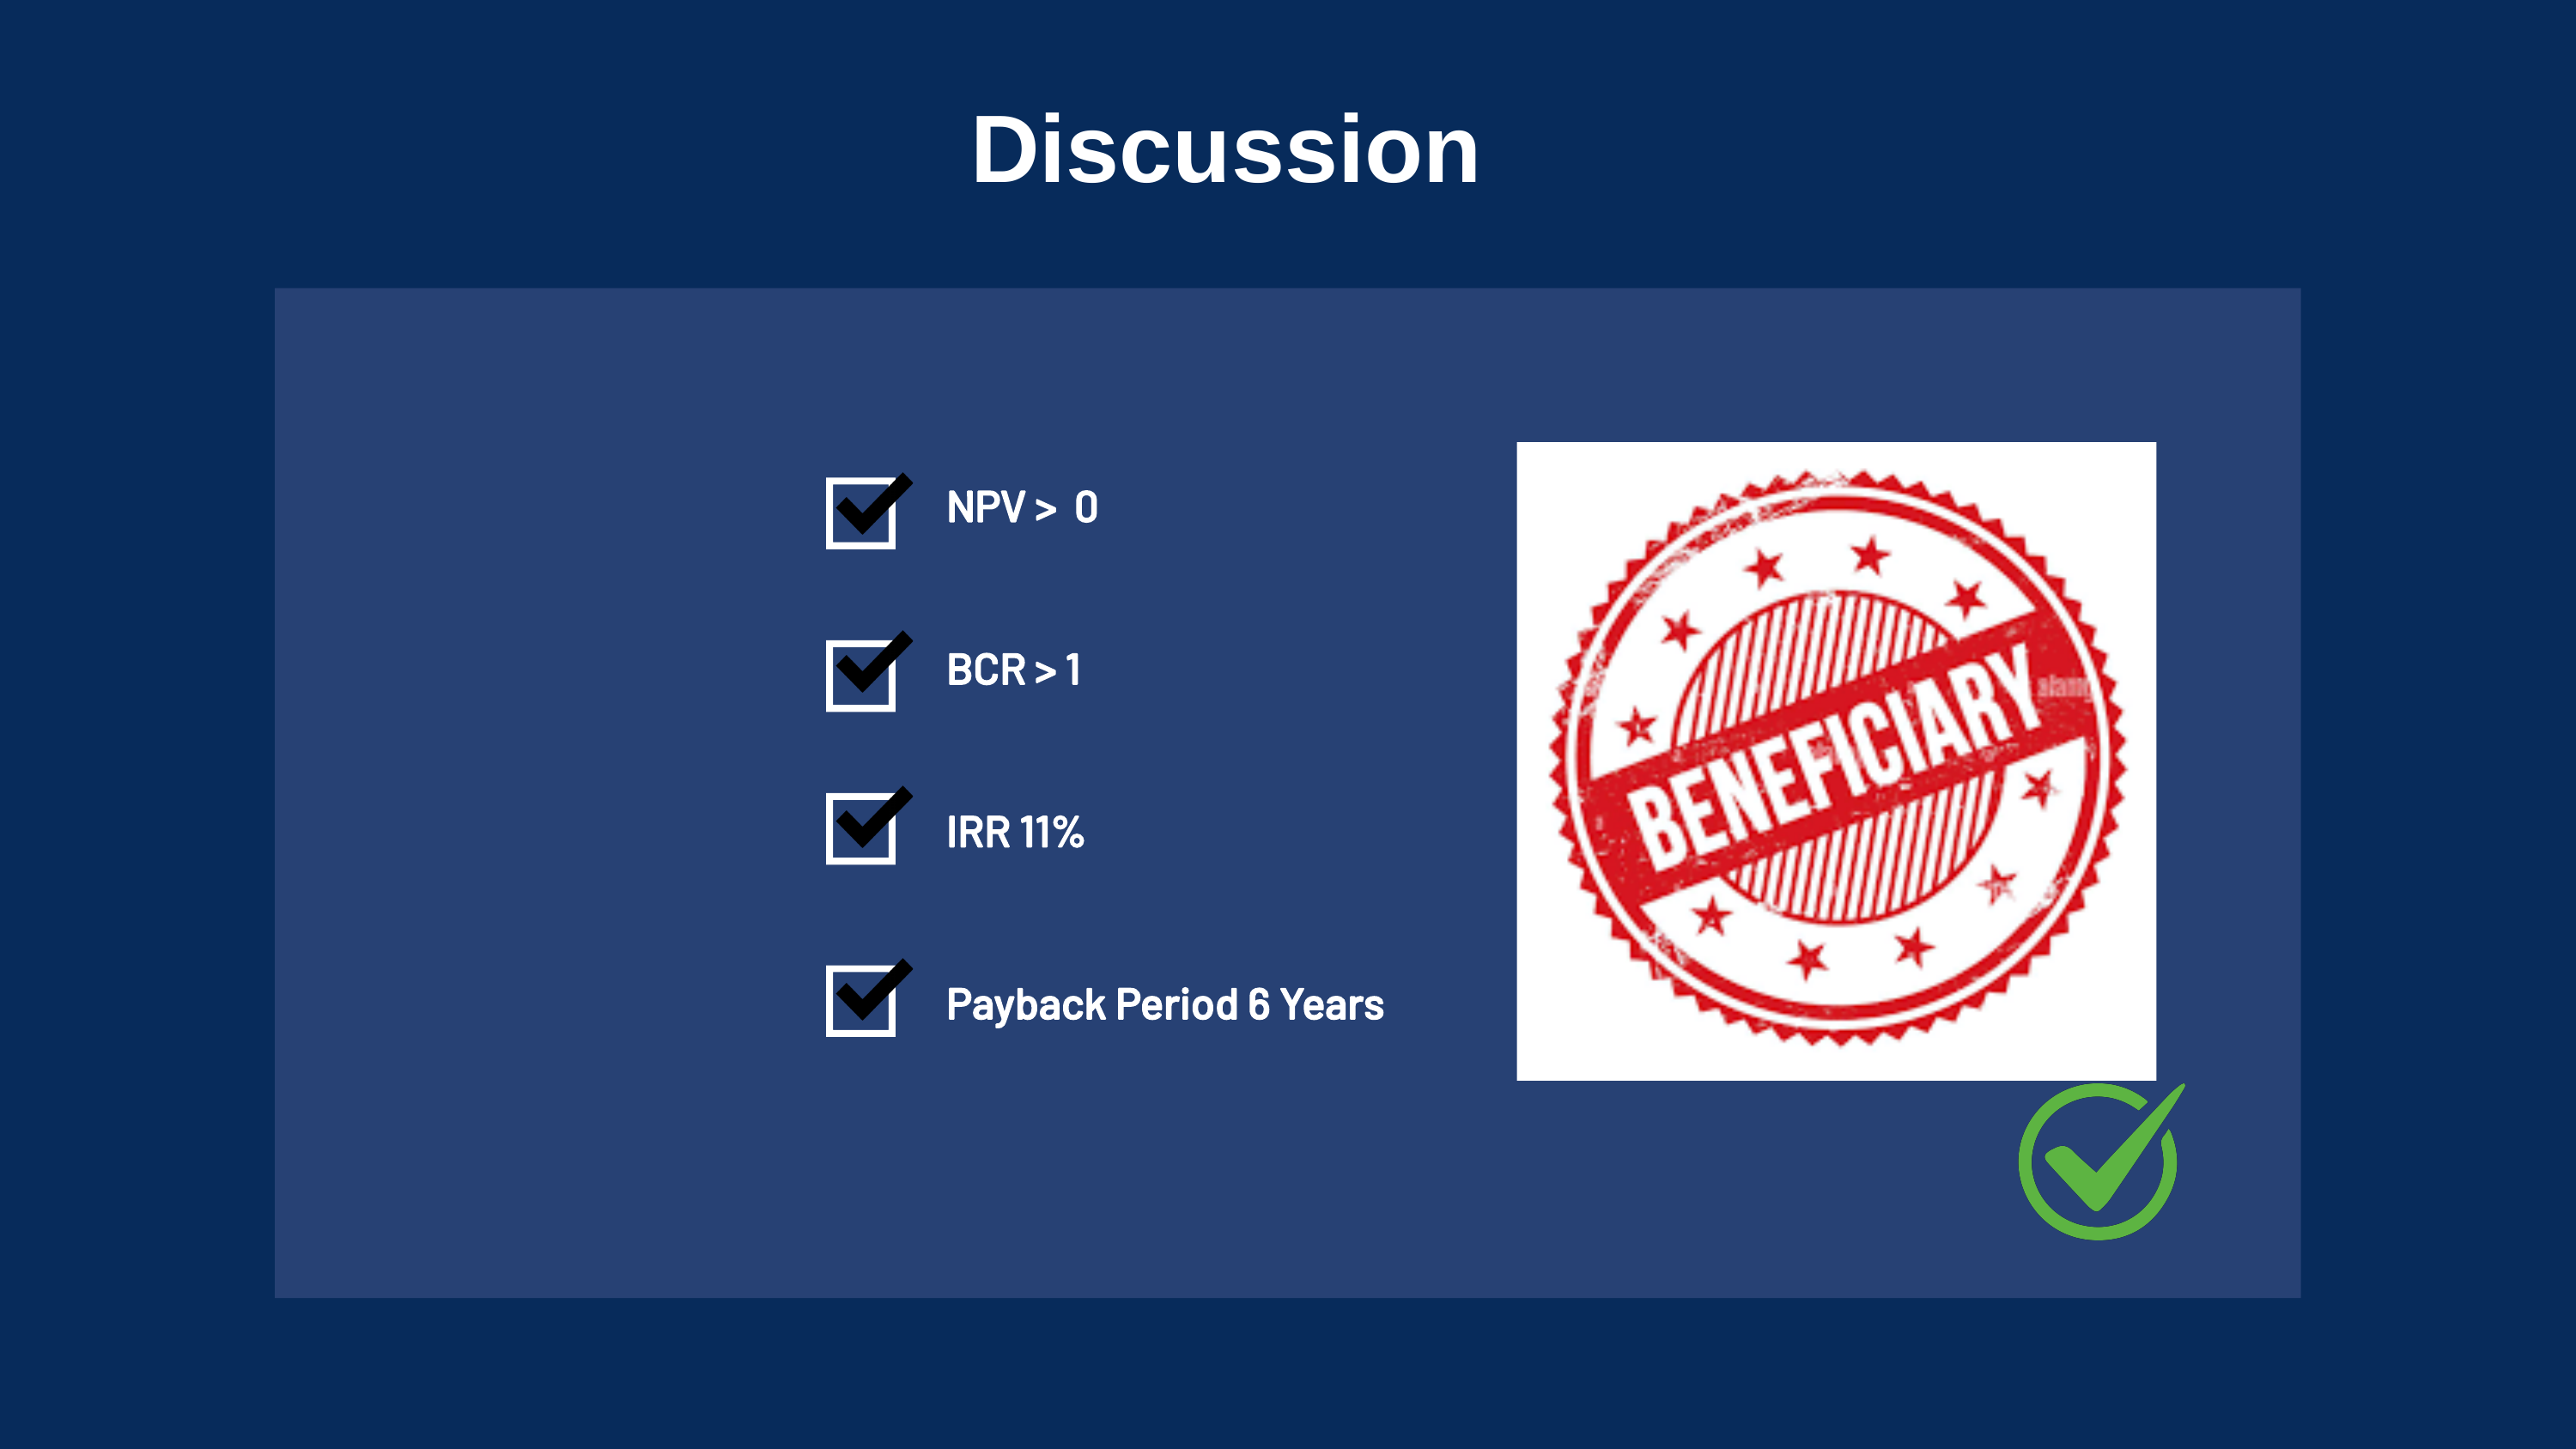

Discussion

NPV >  0

BCR > 1

IRR 11%

Payback Period 6 Years